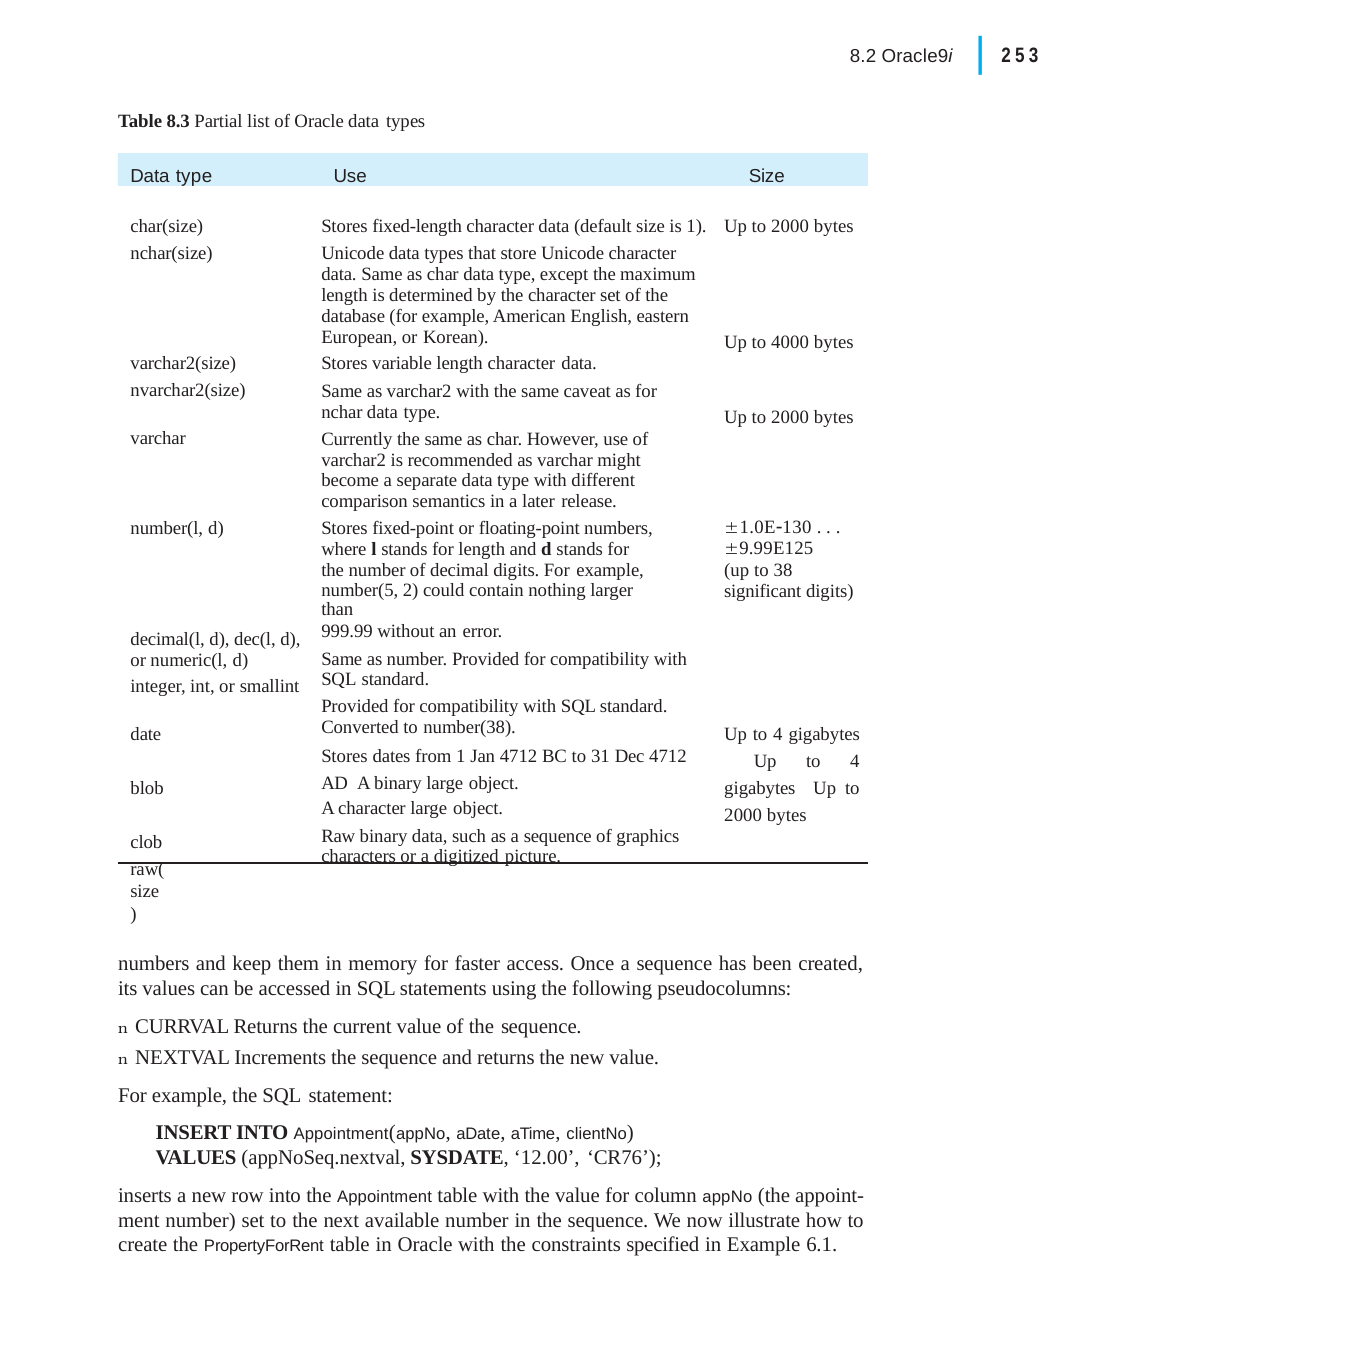

|
253
8.2 Oracle9i
Table 8.3 Partial list of Oracle data types
Data type	Use	Size
Stores fixed-length character data (default size is 1).
Unicode data types that store Unicode character  data. Same as char data type, except the maximum  length is determined by the character set of the  database (for example, American English, eastern  European, or Korean).
Stores variable length character data.
Same as varchar2 with the same caveat as for  nchar data type.
Currently the same as char. However, use of  varchar2 is recommended as varchar might  become a separate data type with different  comparison semantics in a later release.
Stores fixed-point or floating-point numbers,  where l stands for length and d stands for  the number of decimal digits. For example,
number(5, 2) could contain nothing larger than
999.99 without an error.
Same as number. Provided for compatibility with  SQL standard.
Provided for compatibility with SQL standard.  Converted to number(38).
Stores dates from 1 Jan 4712 BC to 31 Dec 4712 AD  A binary large object.
A character large object.
Raw binary data, such as a sequence of graphics  characters or a digitized picture.
char(size)  nchar(size)
Up to 2000 bytes
Up to 4000 bytes
varchar2(size)  nvarchar2(size)
Up to 2000 bytes
varchar
±1.0E−130 . . .
±9.99E125
(up to 38  significant digits)
number(l, d)
decimal(l, d), dec(l, d),  or numeric(l, d)
integer, int, or smallint
Up to 4 gigabytes  Up to 4 gigabytes  Up to 2000 bytes
date  blob  clob
raw(size)

numbers and keep them in memory for faster access. Once a sequence has been created,  its values can be accessed in SQL statements using the following pseudocolumns:
n CURRVAL Returns the current value of the sequence.
n NEXTVAL Increments the sequence and returns the new value.
For example, the SQL statement:
INSERT INTO Appointment(appNo, aDate, aTime, clientNo)
VALUES (appNoSeq.nextval, SYSDATE, ‘12.00’, ‘CR76’);
inserts a new row into the Appointment table with the value for column appNo (the appoint-  ment number) set to the next available number in the sequence. We now illustrate how to  create the PropertyForRent table in Oracle with the constraints specified in Example 6.1.